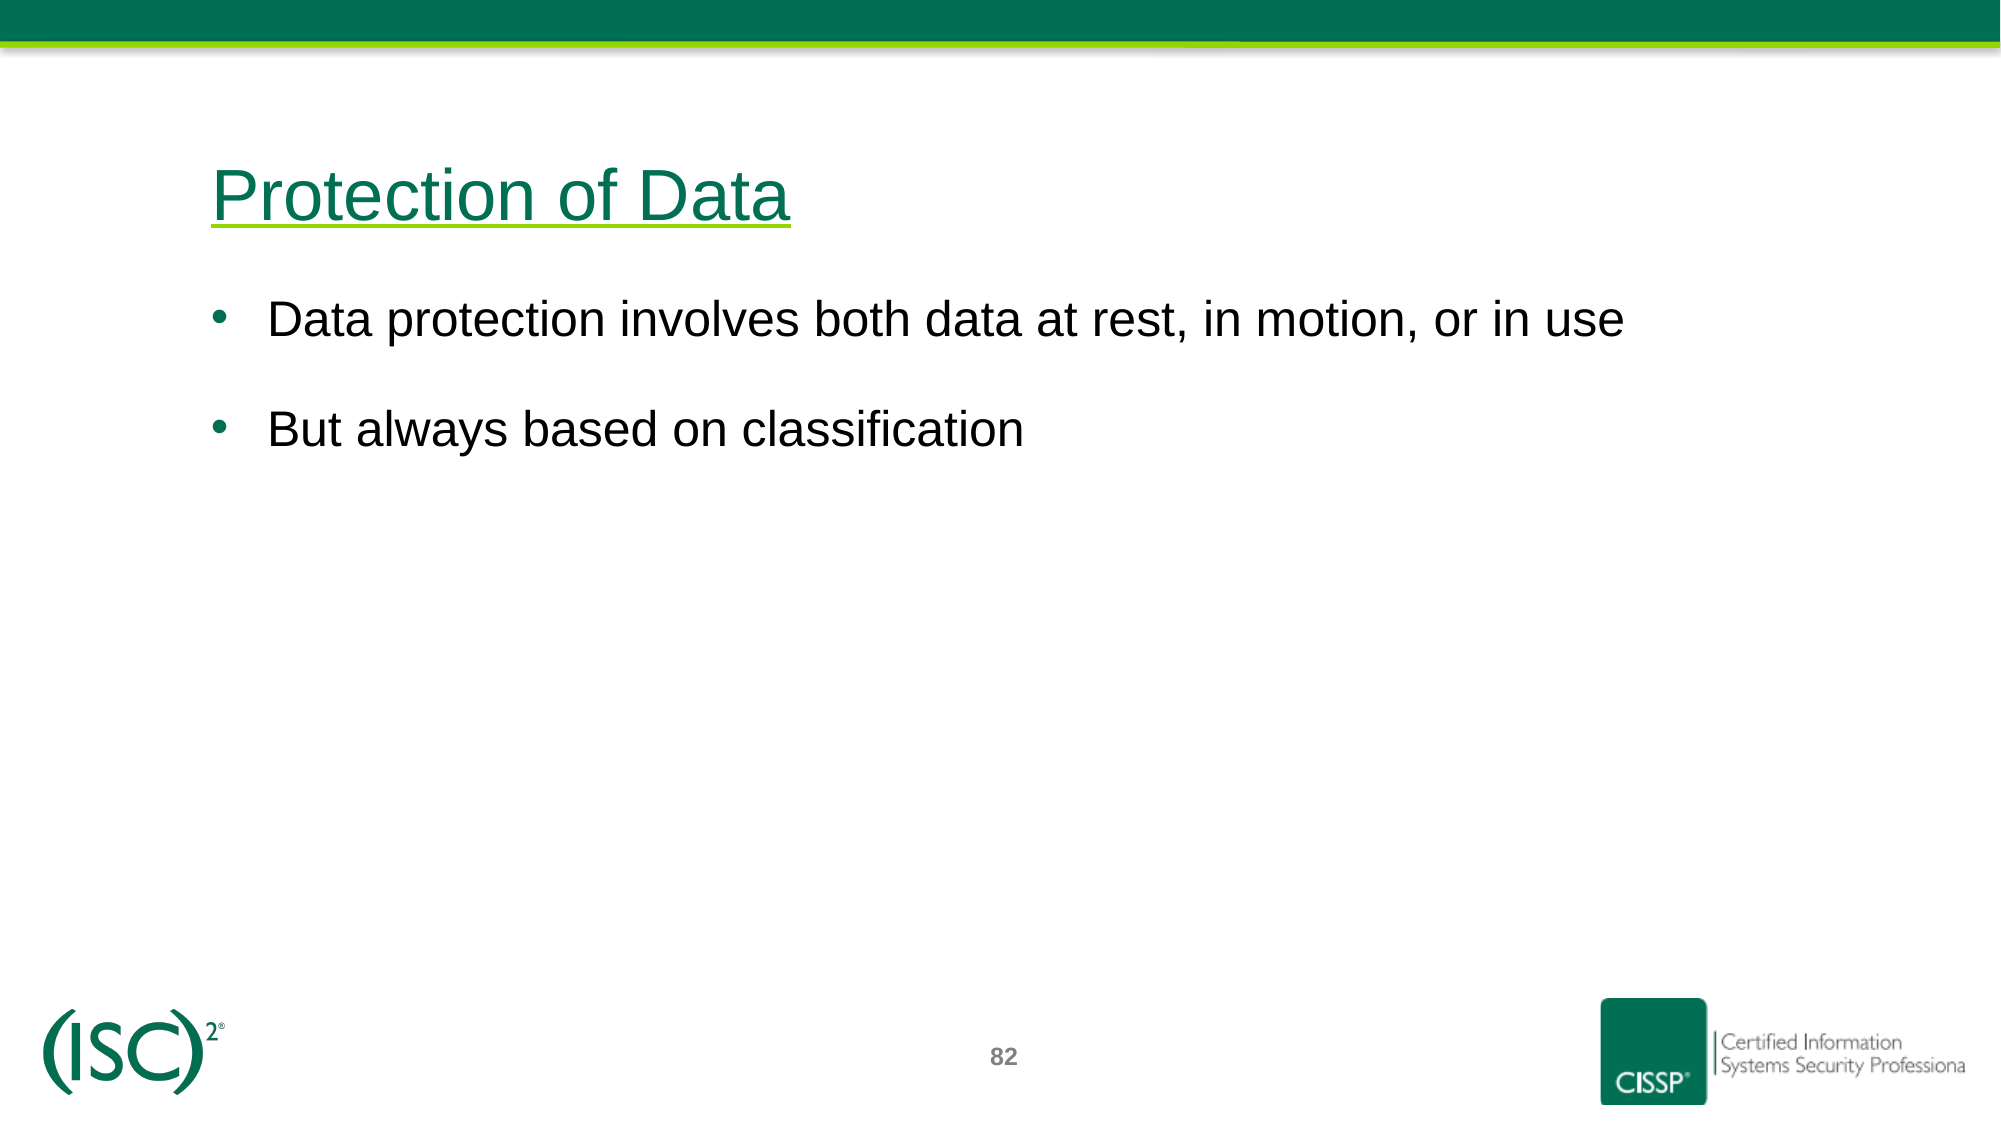

# Protection of Data
Data protection involves both data at rest, in motion, or in use
But always based on classification